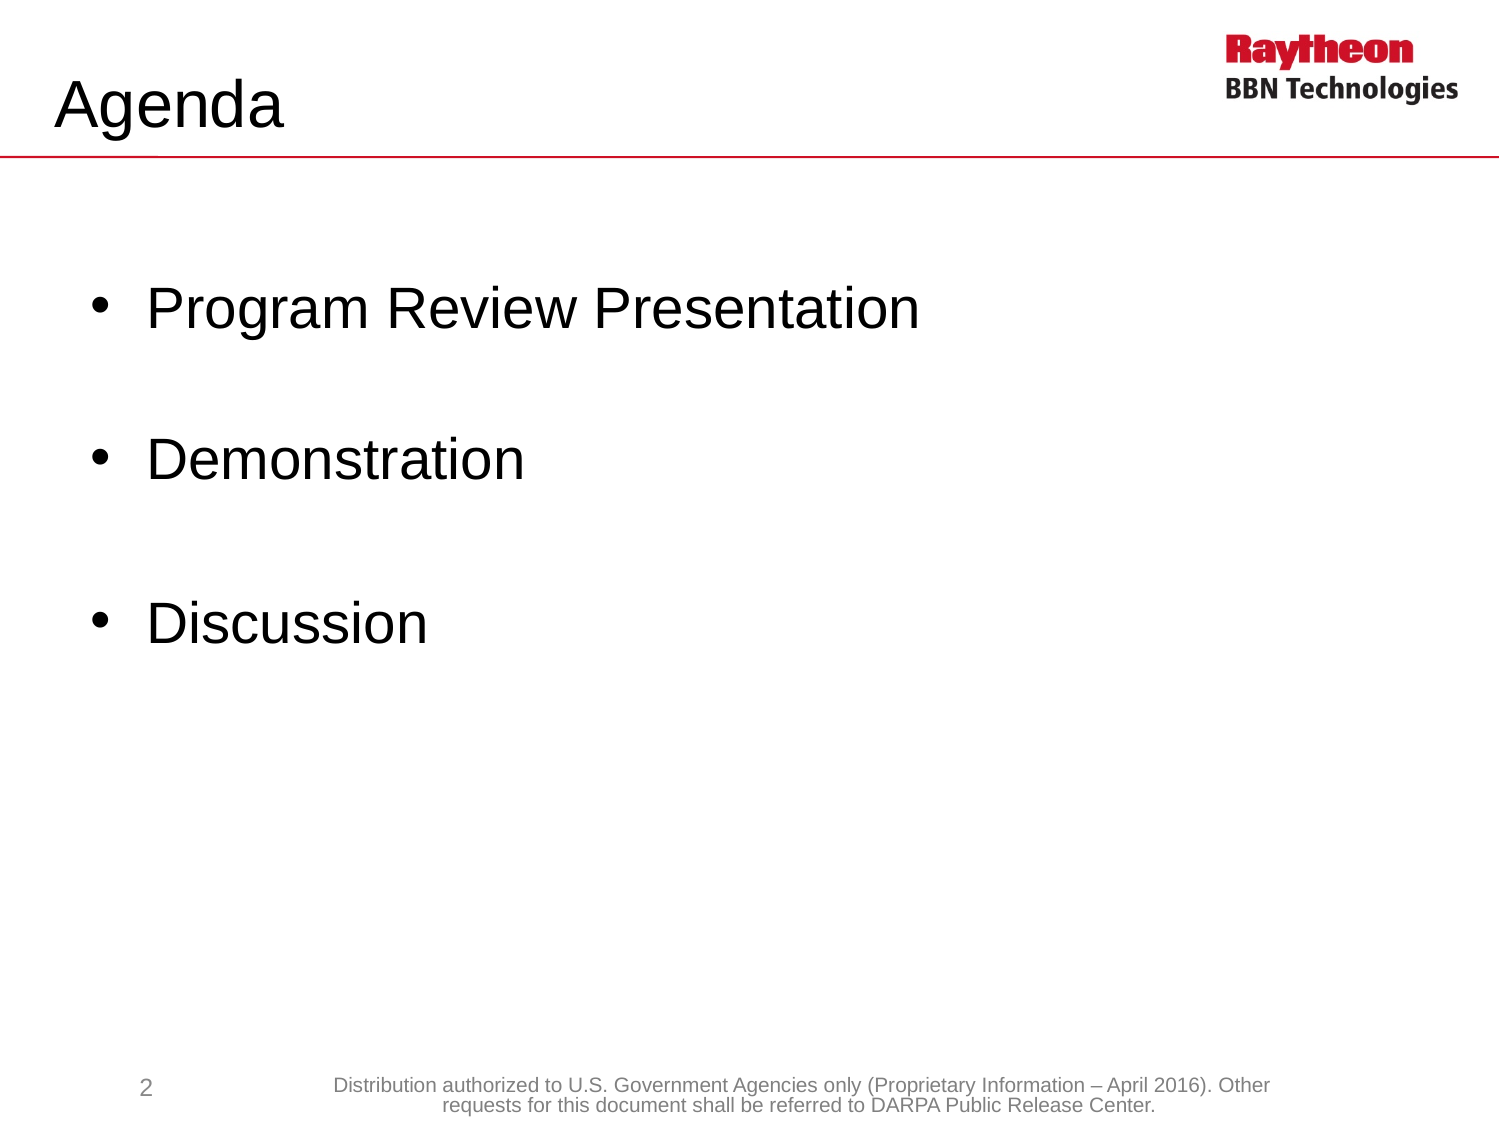

# Agenda
Program Review Presentation

Demonstration

Discussion
2